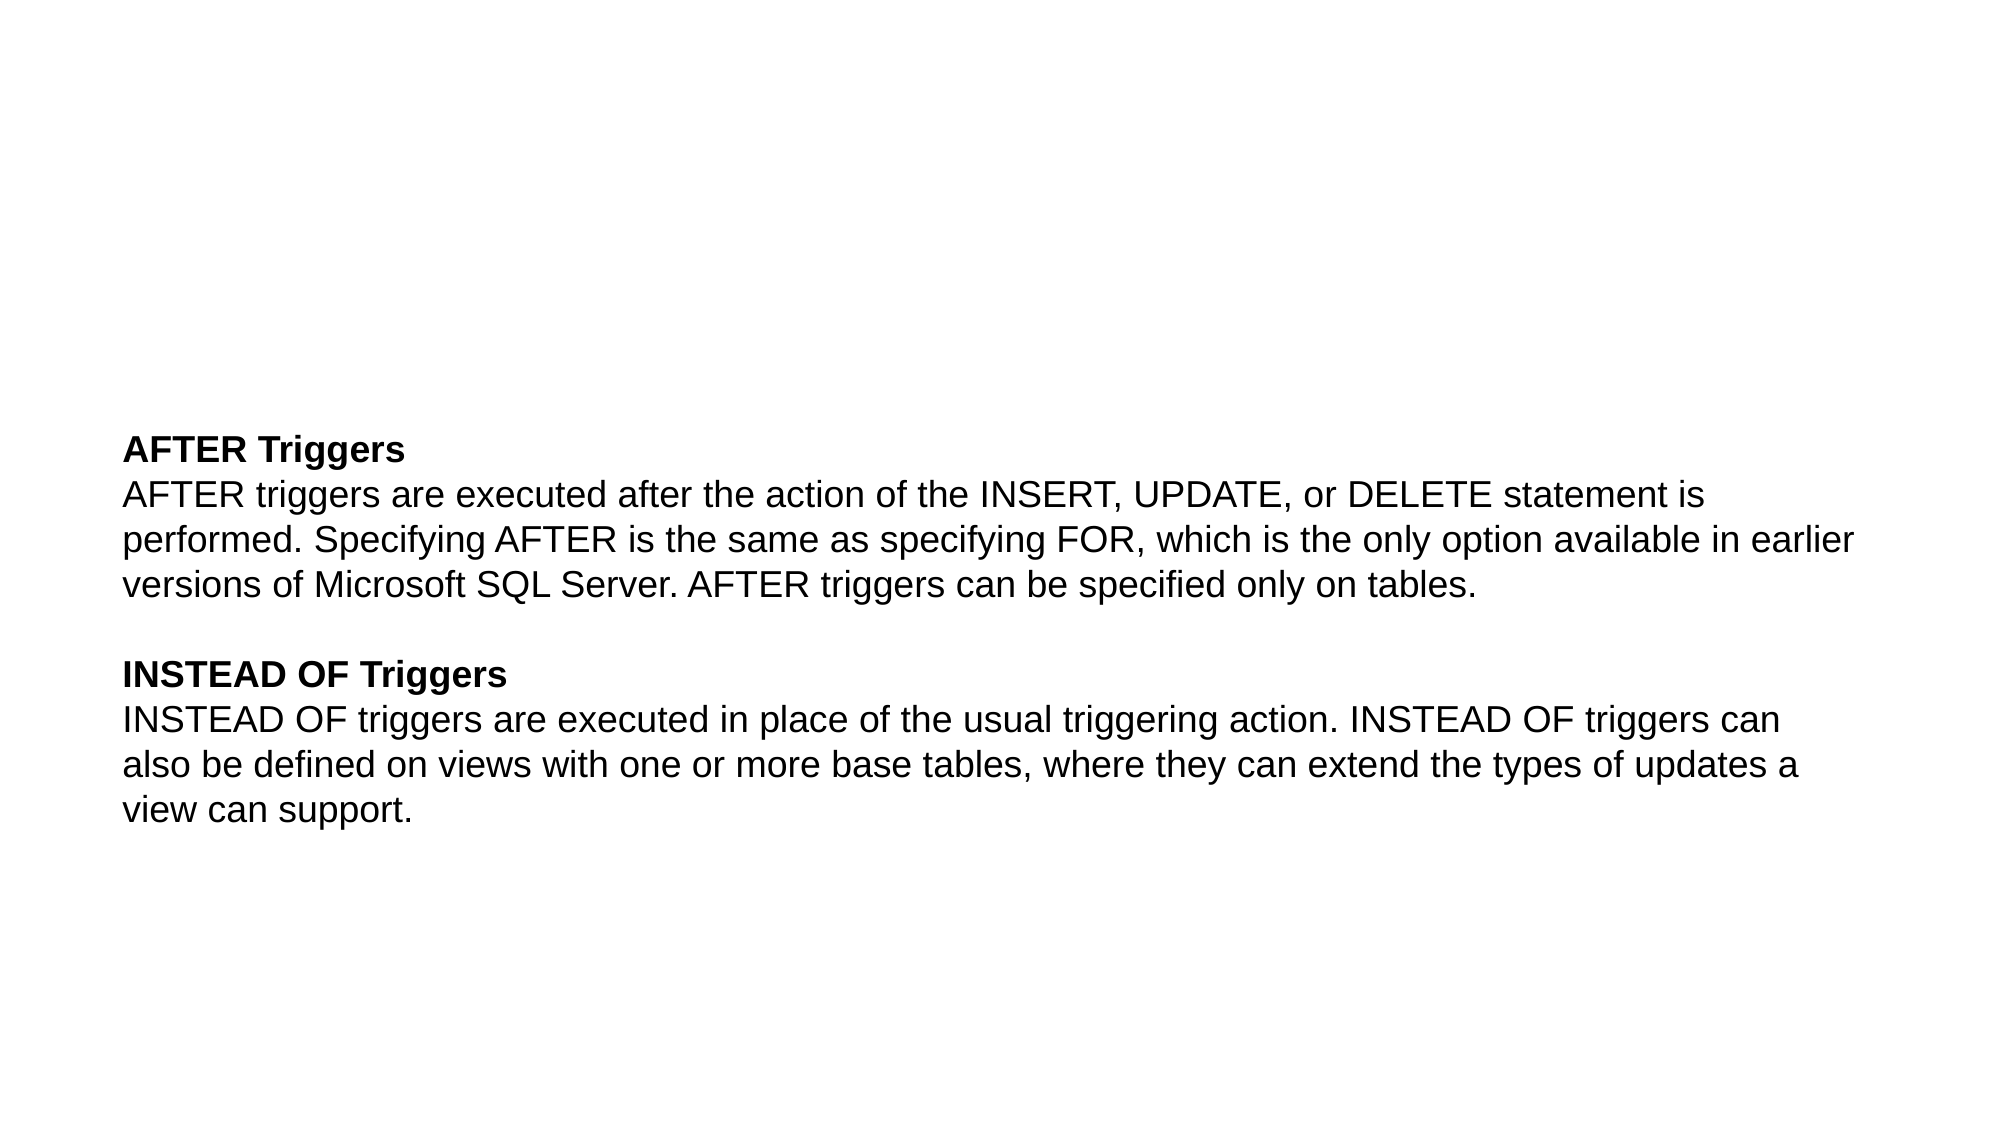

#
AFTER Triggers
AFTER triggers are executed after the action of the INSERT, UPDATE, or DELETE statement is performed. Specifying AFTER is the same as specifying FOR, which is the only option available in earlier versions of Microsoft SQL Server. AFTER triggers can be specified only on tables.

INSTEAD OF Triggers
INSTEAD OF triggers are executed in place of the usual triggering action. INSTEAD OF triggers can also be defined on views with one or more base tables, where they can extend the types of updates a view can support.